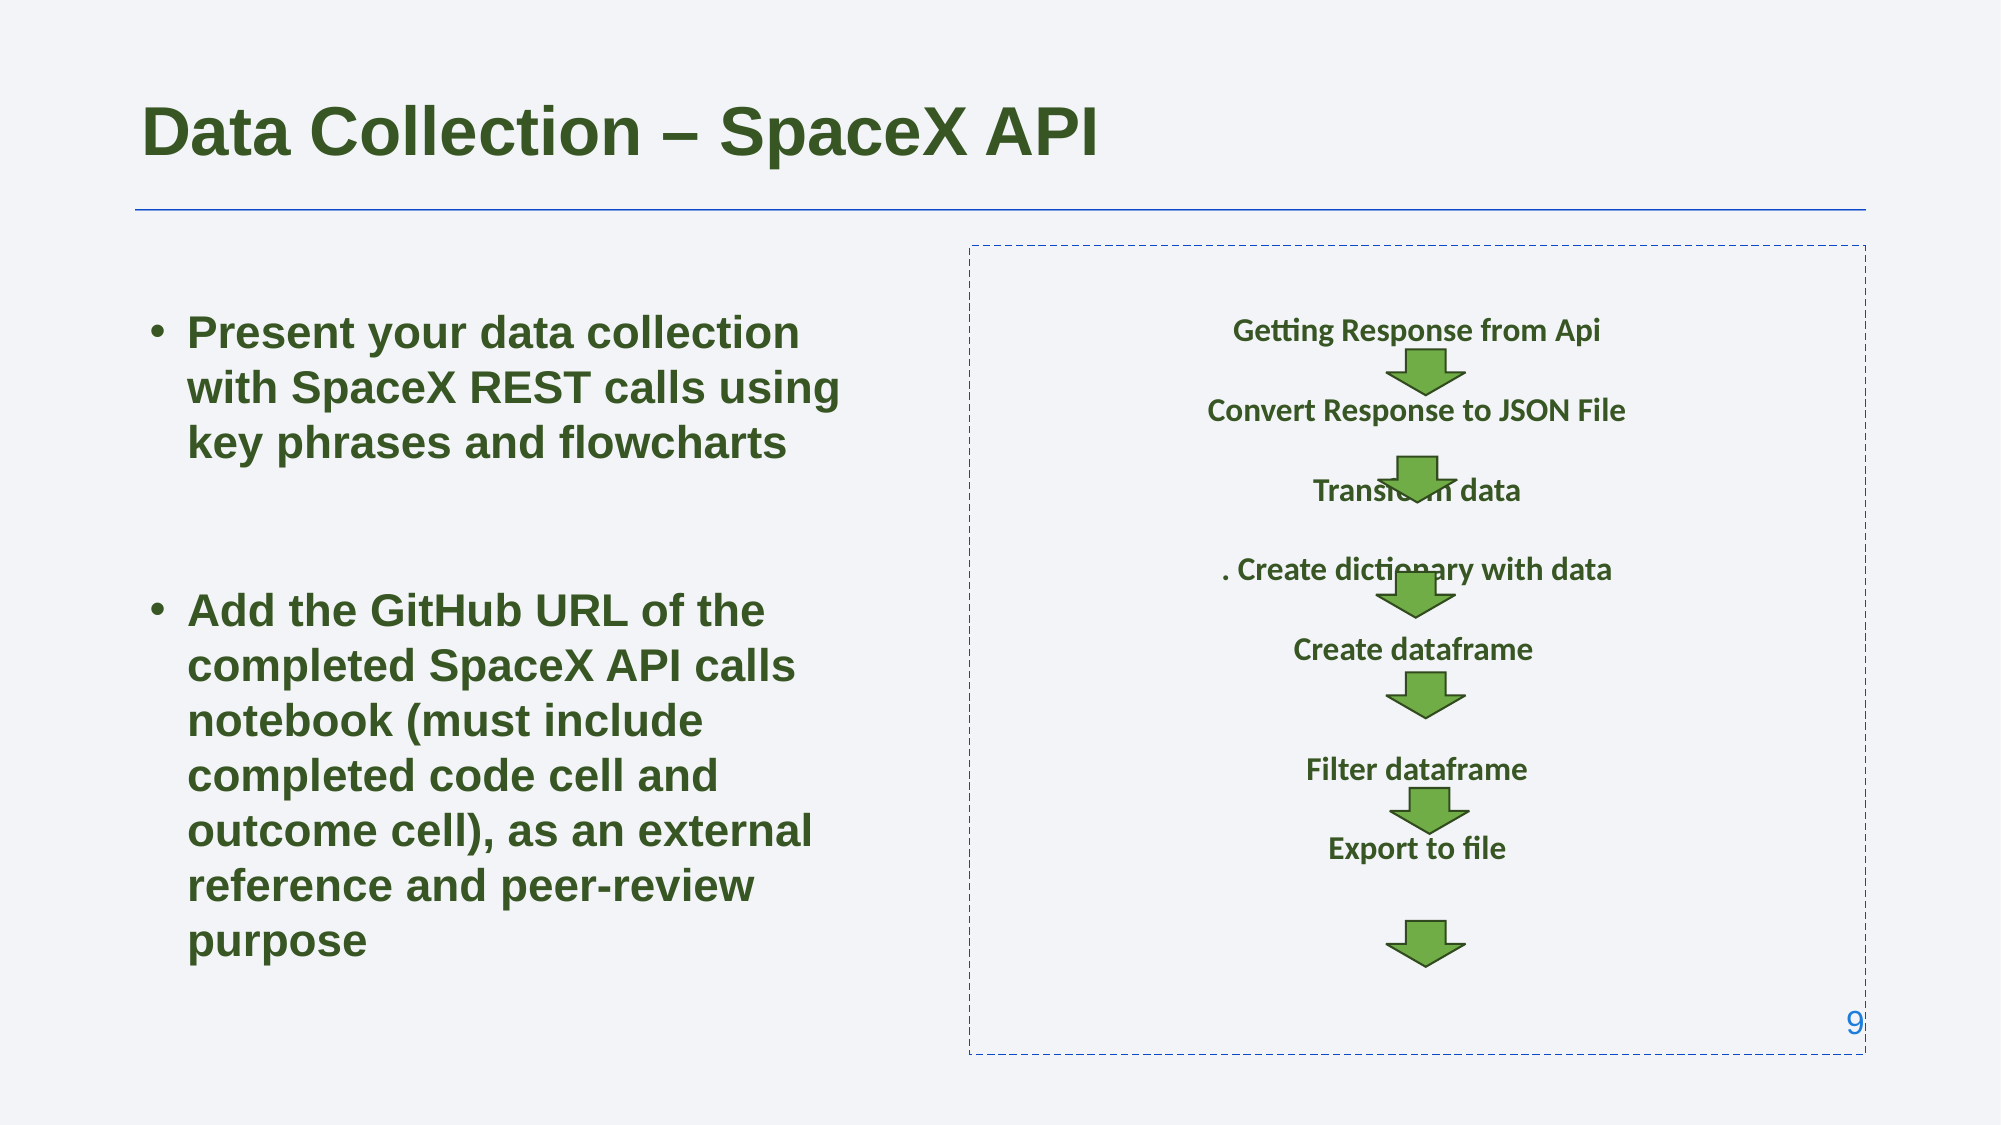

Data Collection – SpaceX API

Getting Response from Api

Convert Response to JSON File

Transform data

. Create dictionary with data

Create dataframe

Filter dataframe

Export to file

Present your data collection with SpaceX REST calls using key phrases and flowcharts

Add the GitHub URL of the completed SpaceX API calls notebook (must include completed code cell and outcome cell), as an external reference and peer-review purpose

9